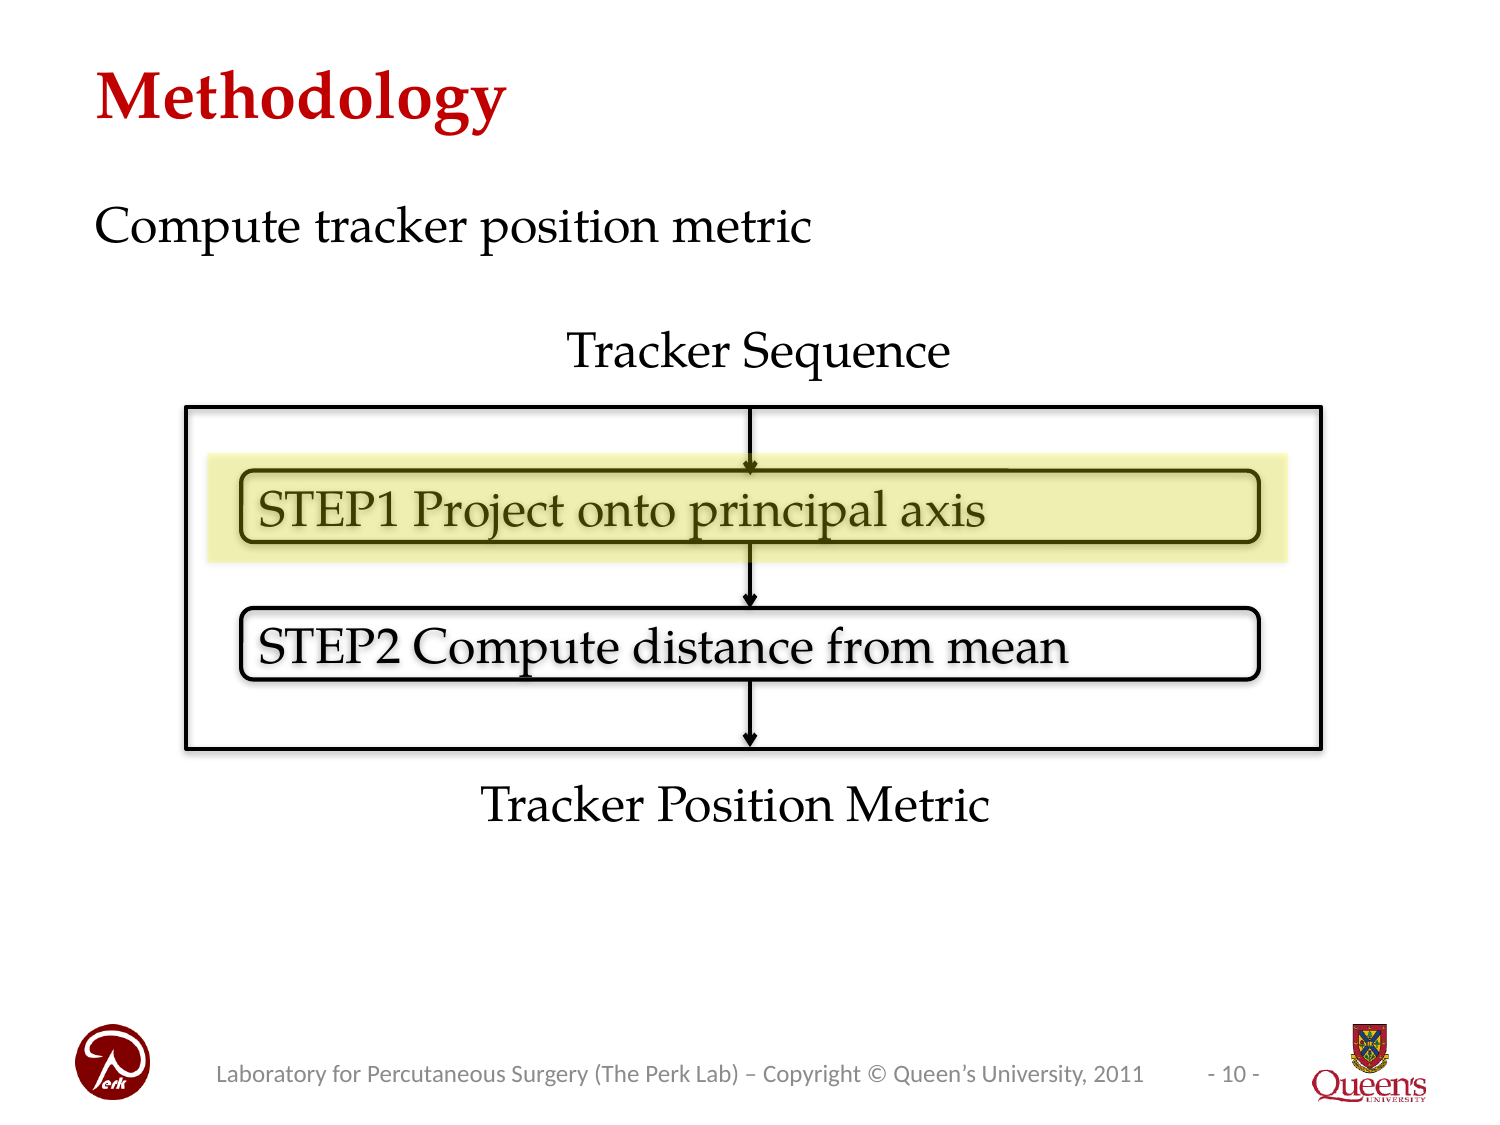

Methodology

Compute tracker position metric
Tracker Sequence

STEP1 Project onto principal axis
STEP2 Compute distance from mean
Tracker Position Metric
Laboratory for Percutaneous Surgery (The Perk Lab) – Copyright © Queen’s University, 2011
- 10 -